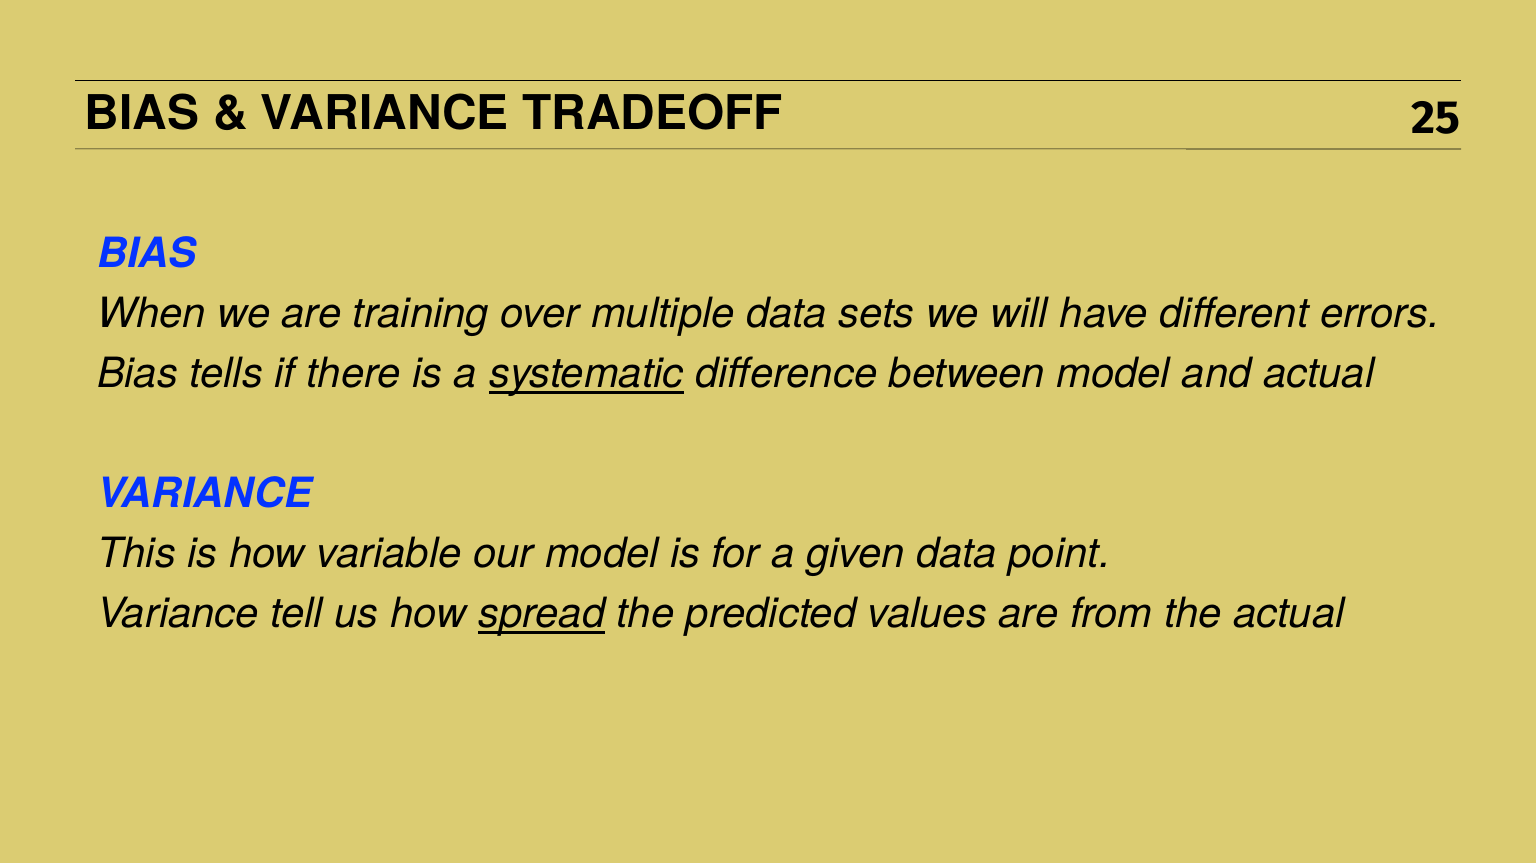

# BIAS & VARIANCE TRADEOFF
25
BIAS
When we are training over multiple data sets we will have different errors. Bias tells if there is a systematic difference between model and actual

VARIANCE
This is how variable our model is for a given data point.
Variance tell us how spread the predicted values are from the actual